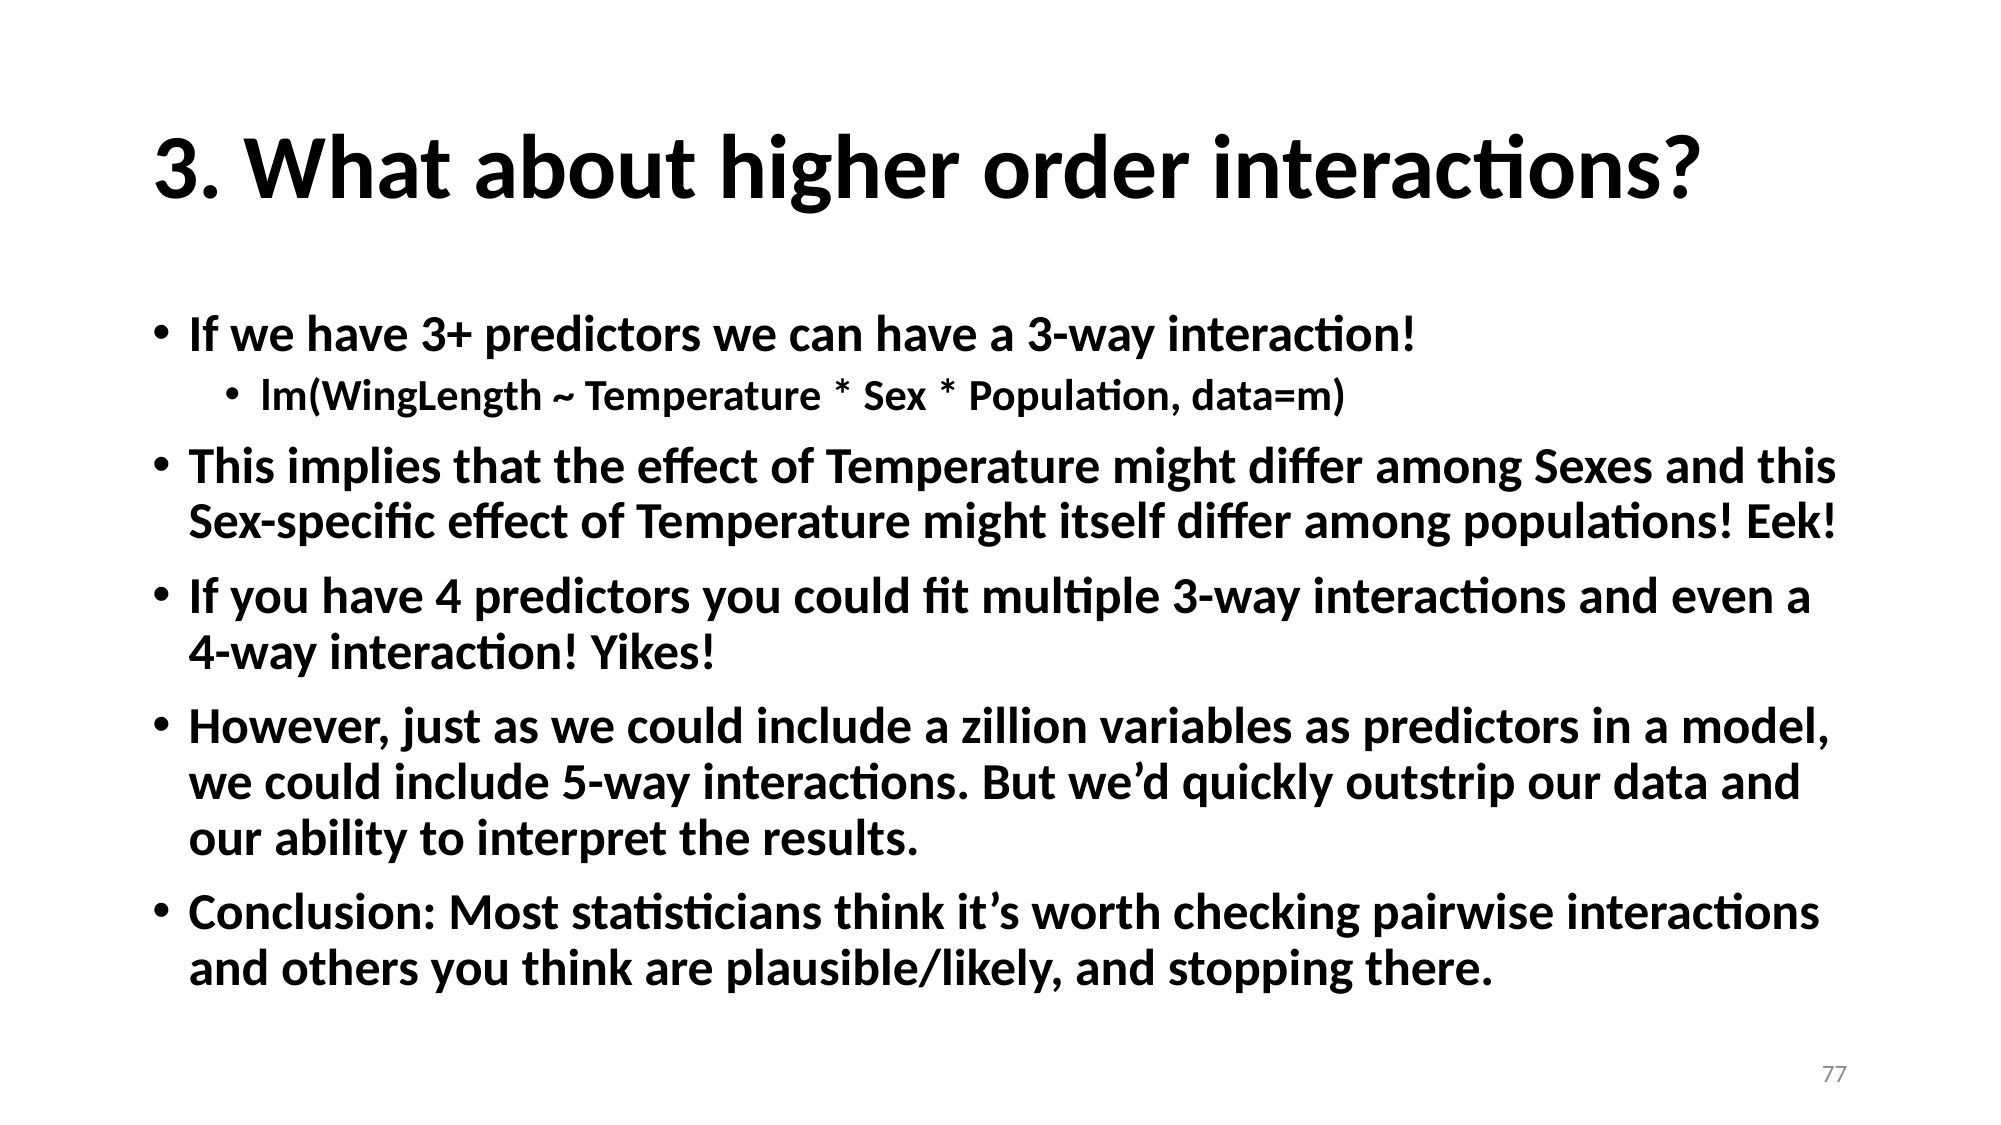

# 3. What about higher order interactions?
If we have 3+ predictors we can have a 3-way interaction!
lm(WingLength ~ Temperature * Sex * Population, data=m)
This implies that the effect of Temperature might differ among Sexes and this Sex-specific effect of Temperature might itself differ among populations! Eek!
If you have 4 predictors you could fit multiple 3-way interactions and even a 4-way interaction! Yikes!
However, just as we could include a zillion variables as predictors in a model, we could include 5-way interactions. But we’d quickly outstrip our data and our ability to interpret the results.
Conclusion: Most statisticians think it’s worth checking pairwise interactions and others you think are plausible/likely, and stopping there.

77